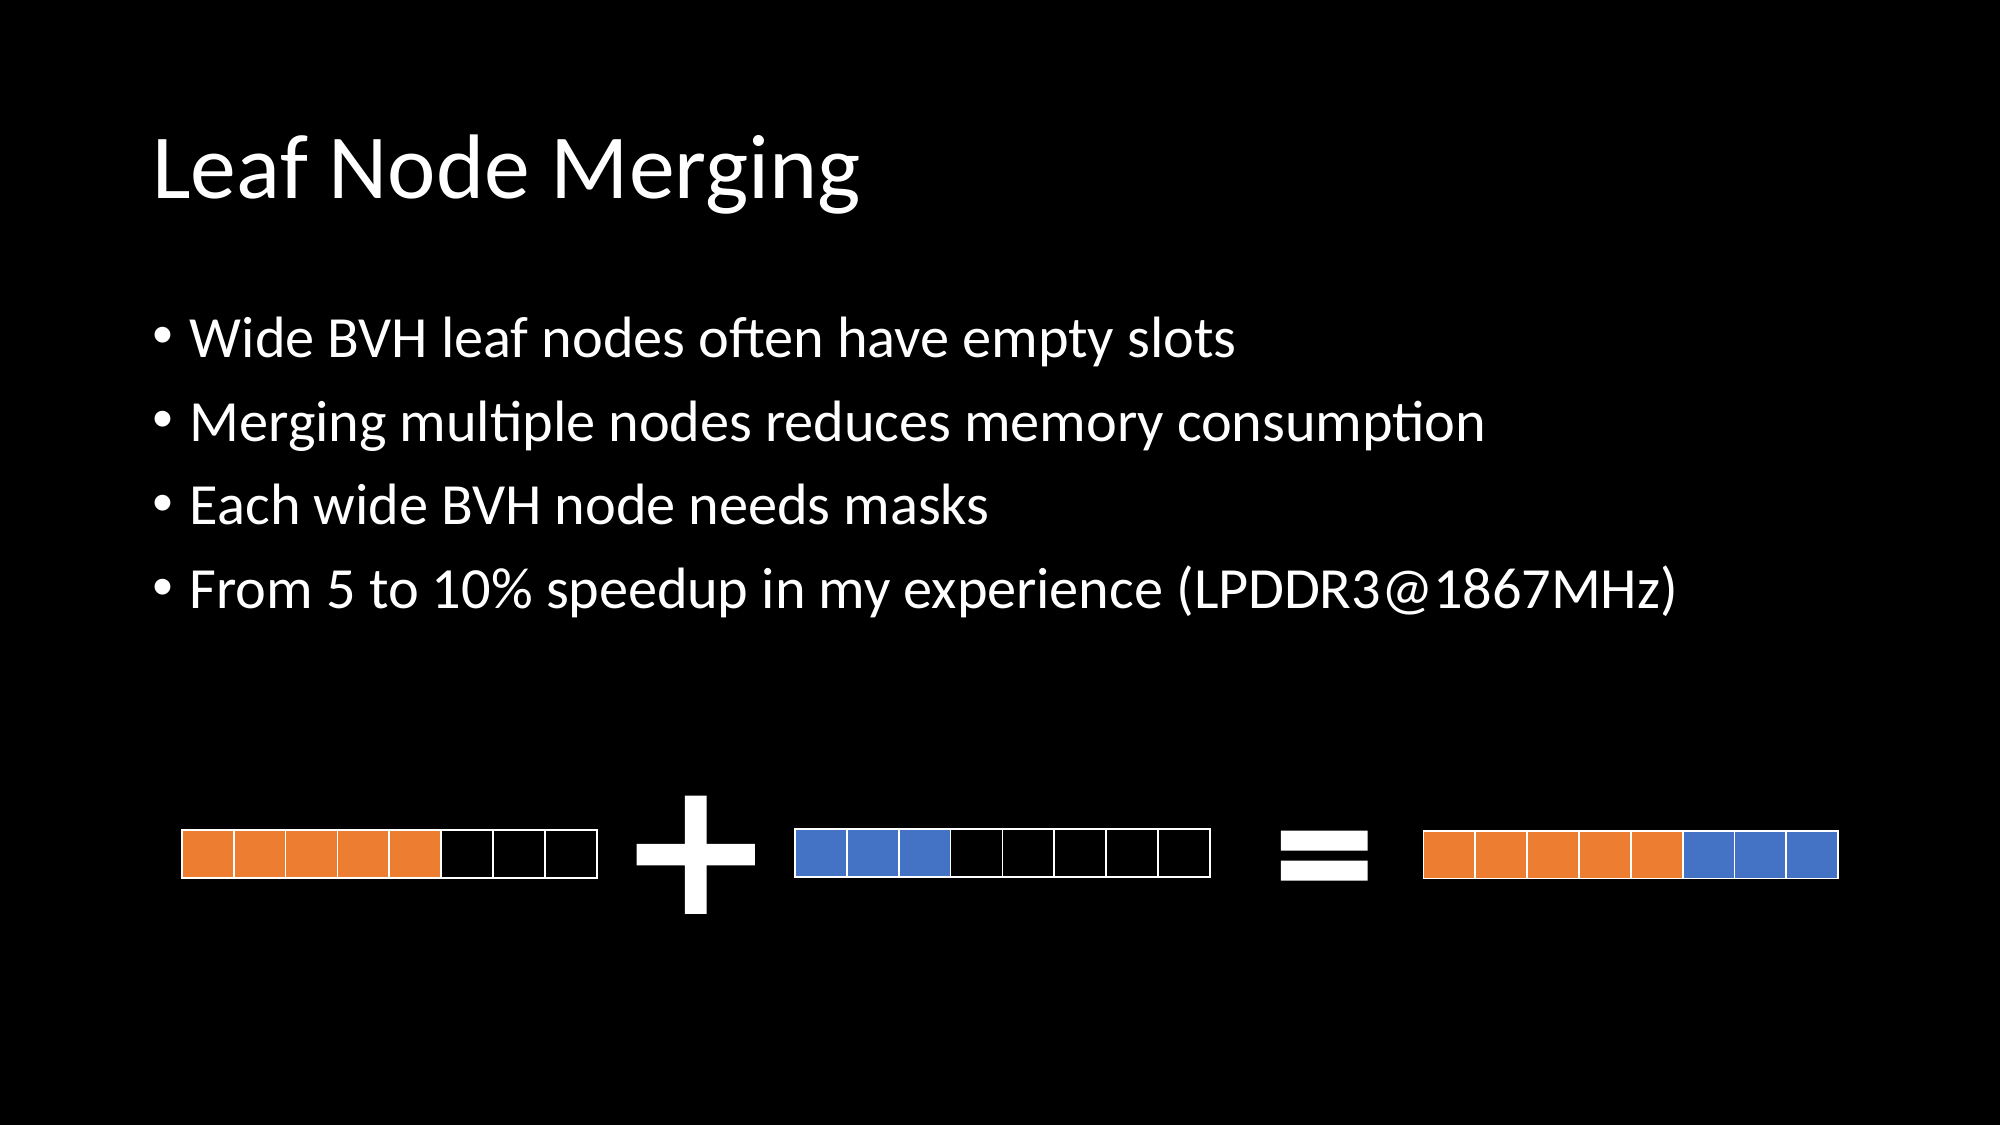

# Leaf Node Merging
Wide BVH leaf nodes often have empty slots
Merging multiple nodes reduces memory consumption
Each wide BVH node needs masks
From 5 to 10% speedup in my experience (LPDDR3@1867MHz)

|  |  |  |  |  |  |  |  |
| --- | --- | --- | --- | --- | --- | --- | --- |
|  |  |  |  |  |  |  |  |
| --- | --- | --- | --- | --- | --- | --- | --- |
|  |  |  |  |  |  |  |  |
| --- | --- | --- | --- | --- | --- | --- | --- |